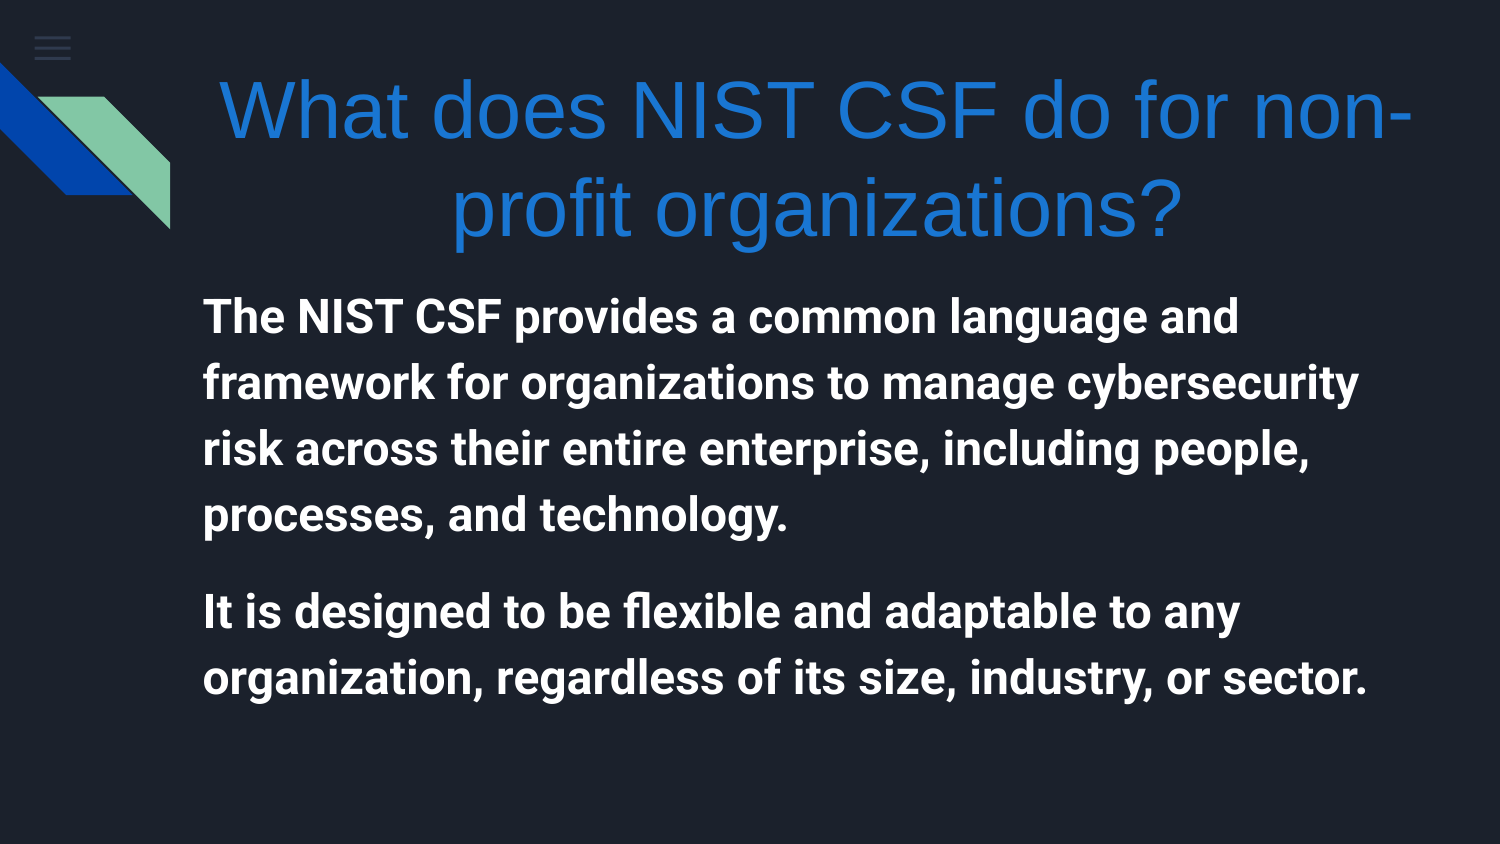

# What does NIST CSF do for non-profit organizations?
The NIST CSF provides a common language and framework for organizations to manage cybersecurity risk across their entire enterprise, including people, processes, and technology.
It is designed to be flexible and adaptable to any organization, regardless of its size, industry, or sector.